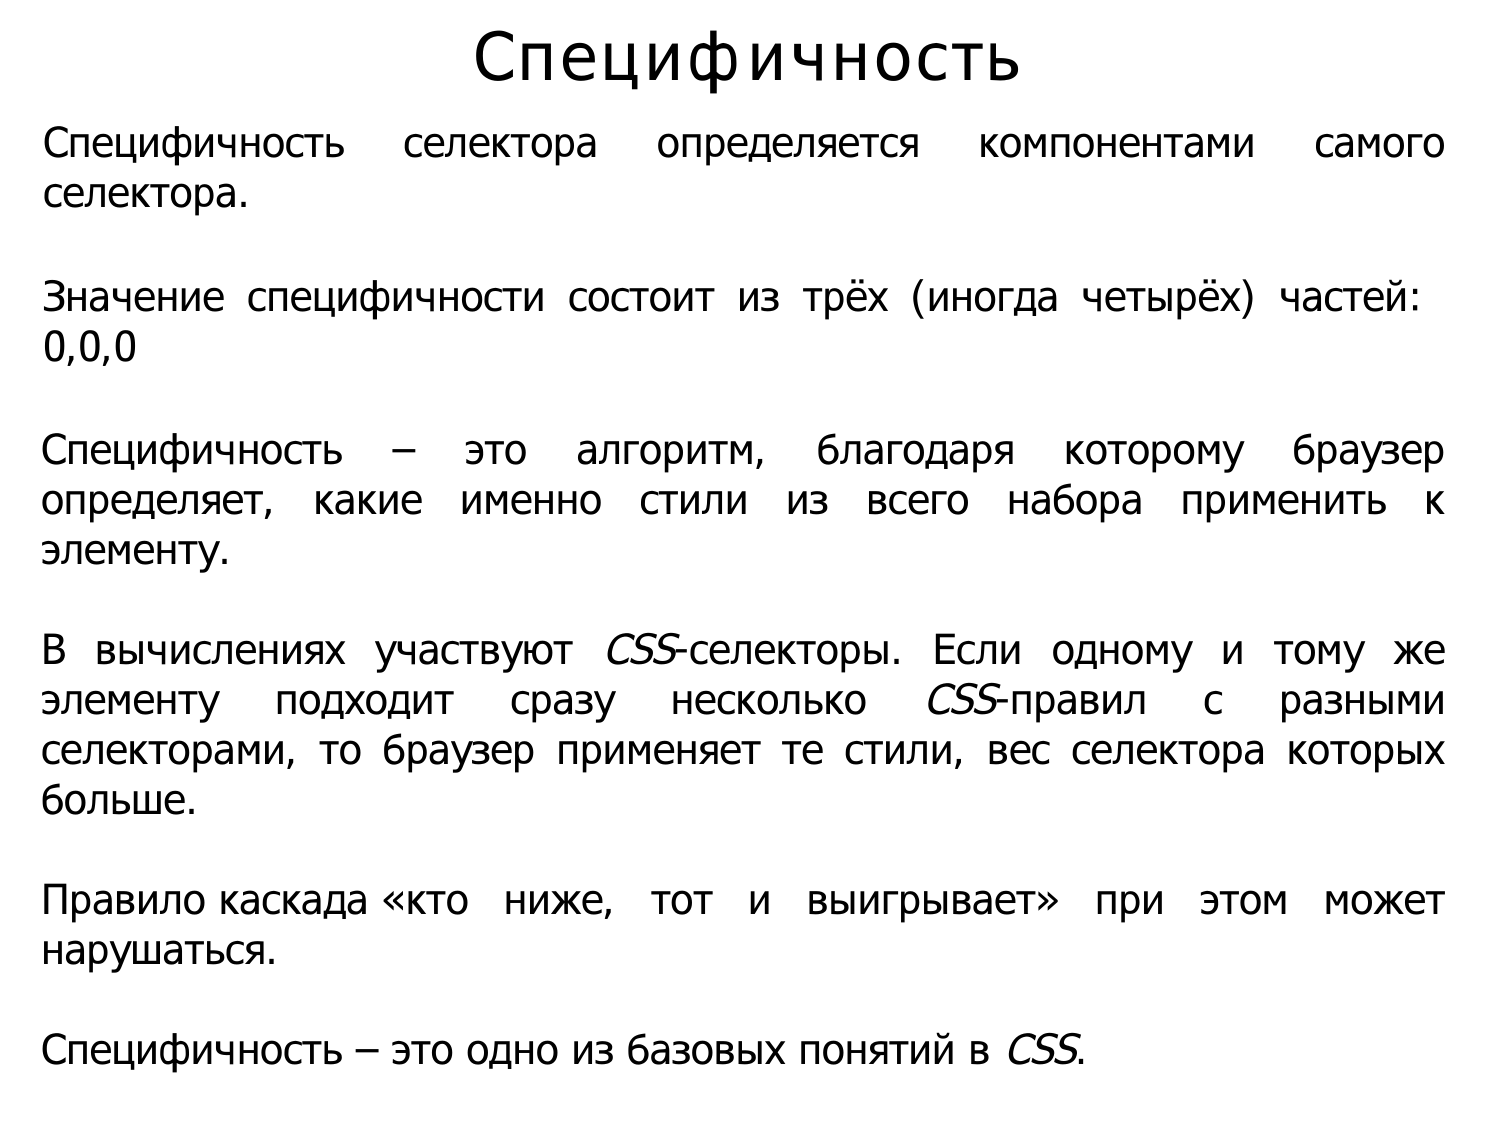

Специфичность
Специфичность селектора определяется компонентами самого селектора.

Значение специфичности состоит из трёх (иногда четырёх) частей:  0,0,0

Специфичность – это алгоритм, благодаря которому браузер определяет, какие именно стили из всего набора применить к элементу.

В вычислениях участвуют CSS-селекторы. Если одному и тому же элементу подходит сразу несколько CSS-правил с разными селекторами, то браузер применяет те стили, вес селектора которых больше.

Правило каскада «кто ниже, тот и выигрывает» при этом может нарушаться.

Специфичность – это одно из базовых понятий в CSS.